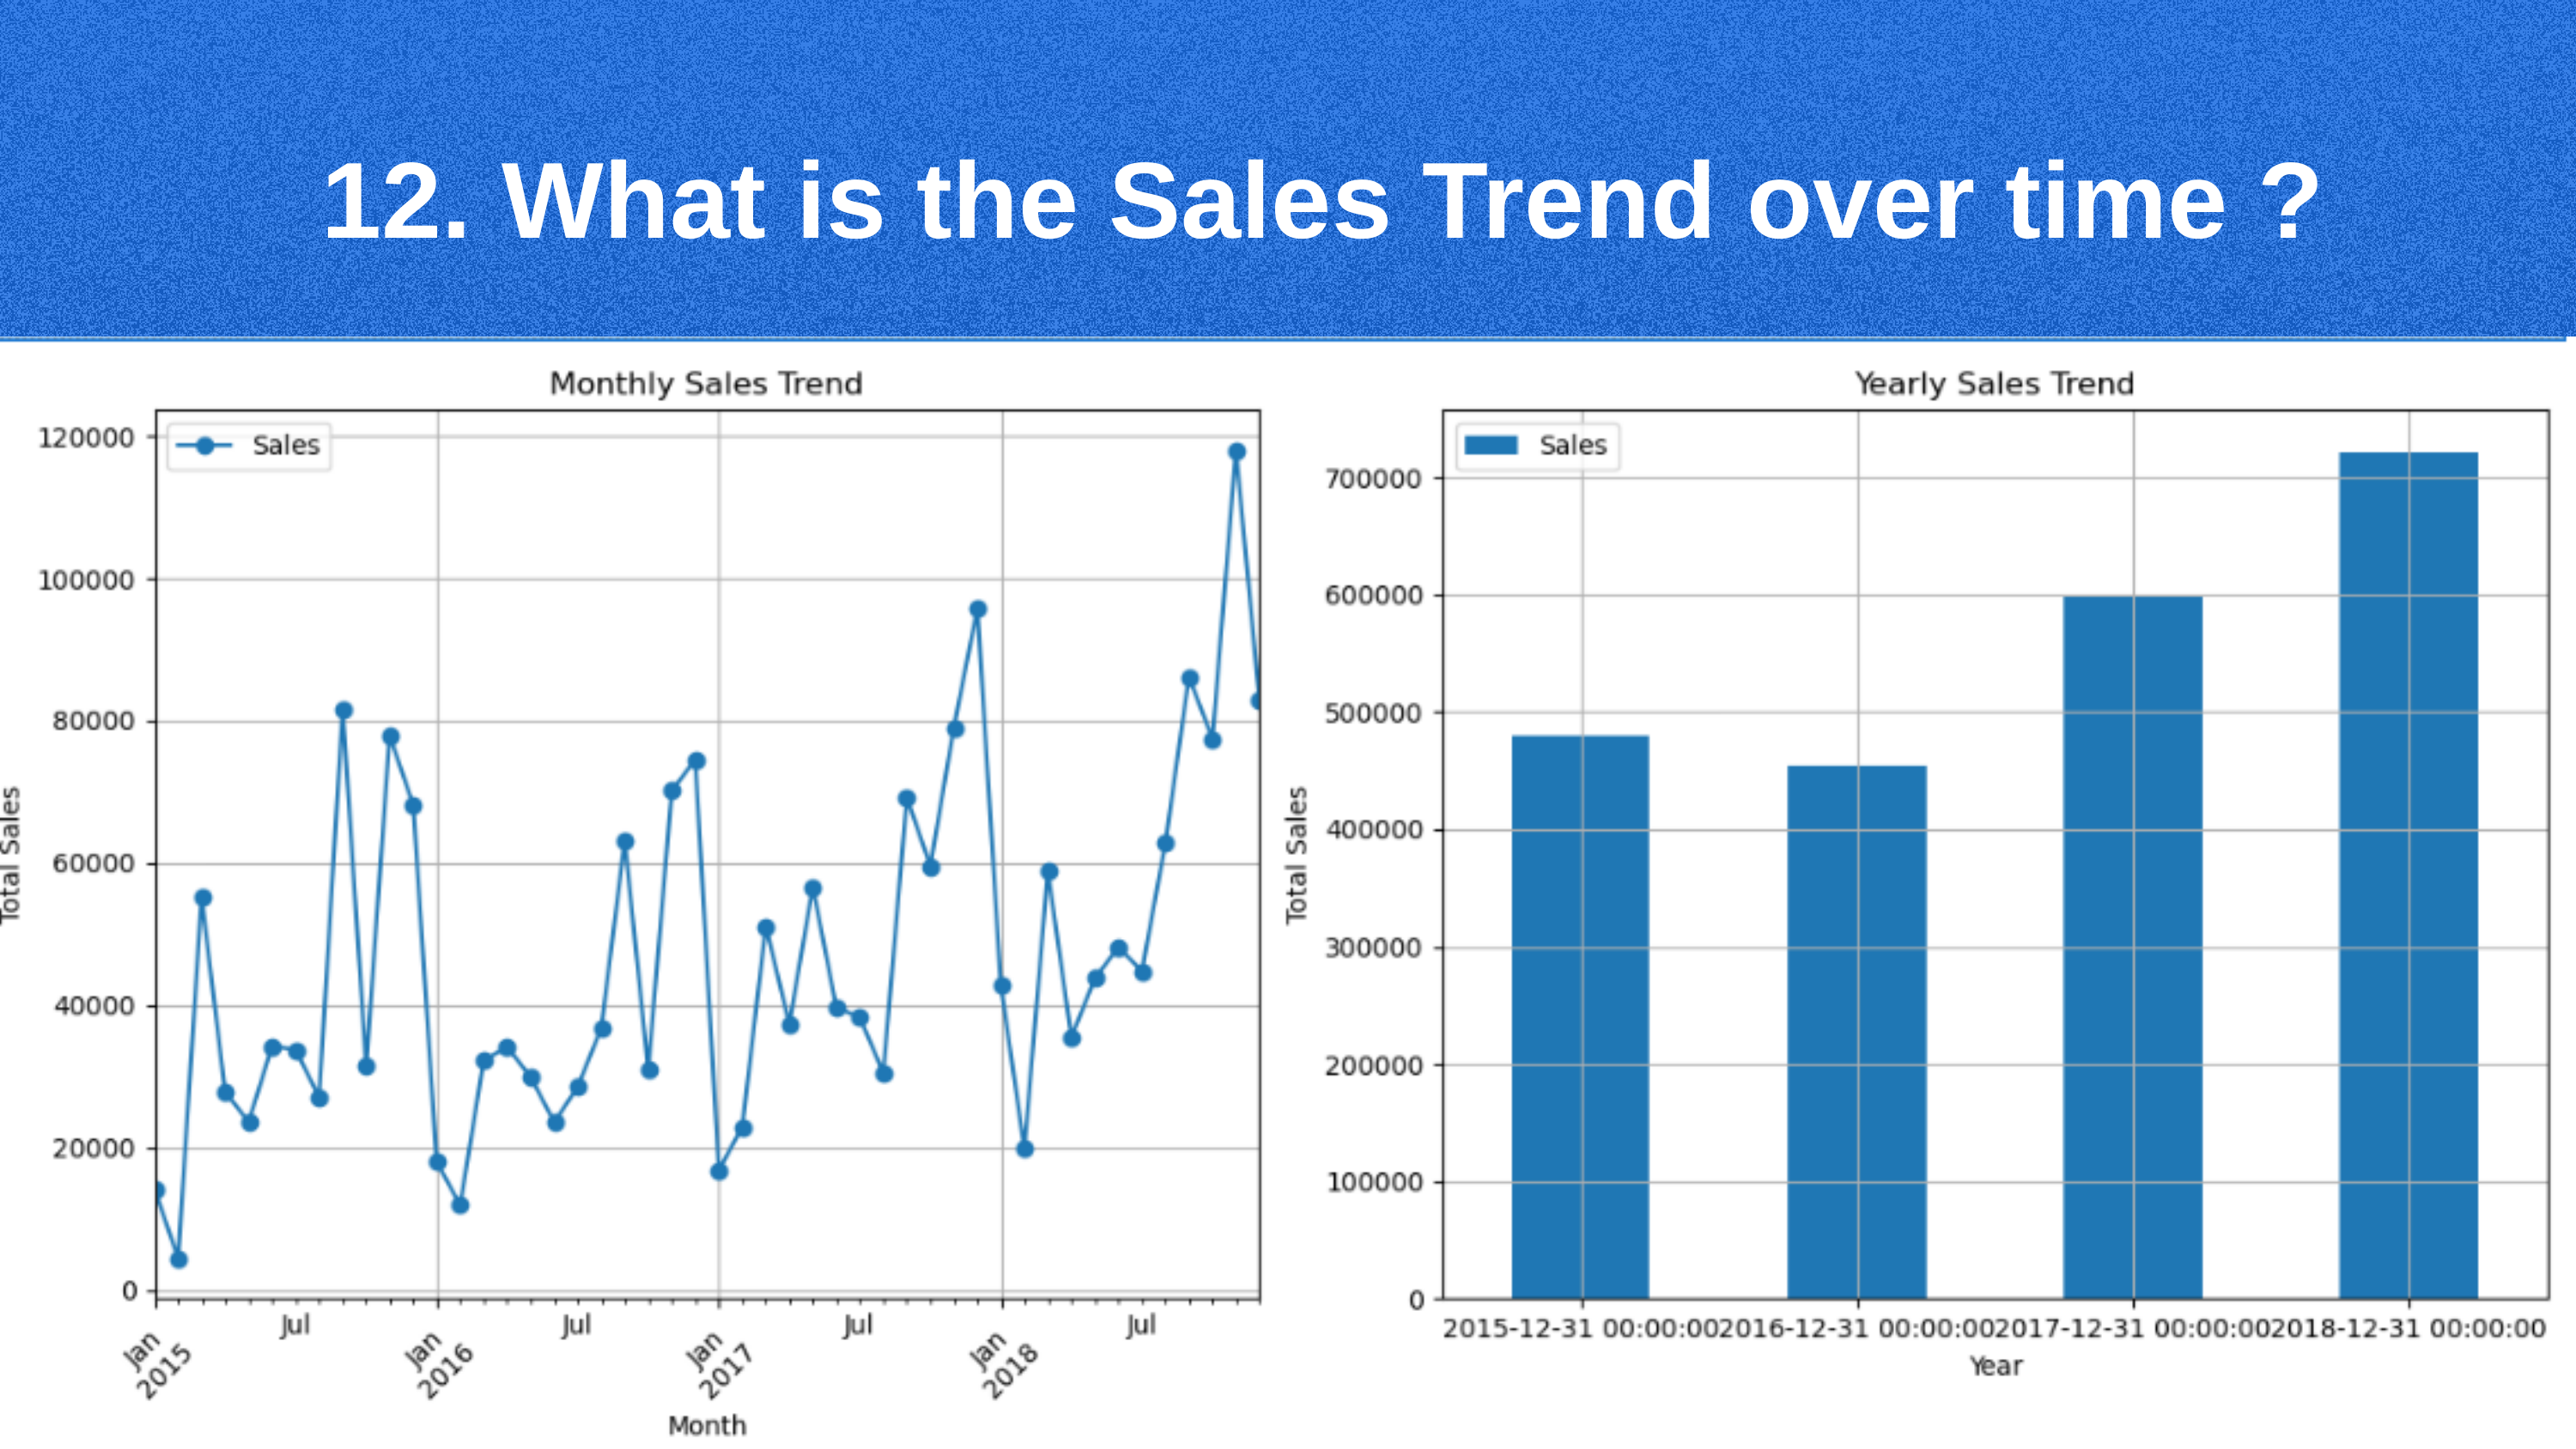

12. What is the Sales Trend over time ?